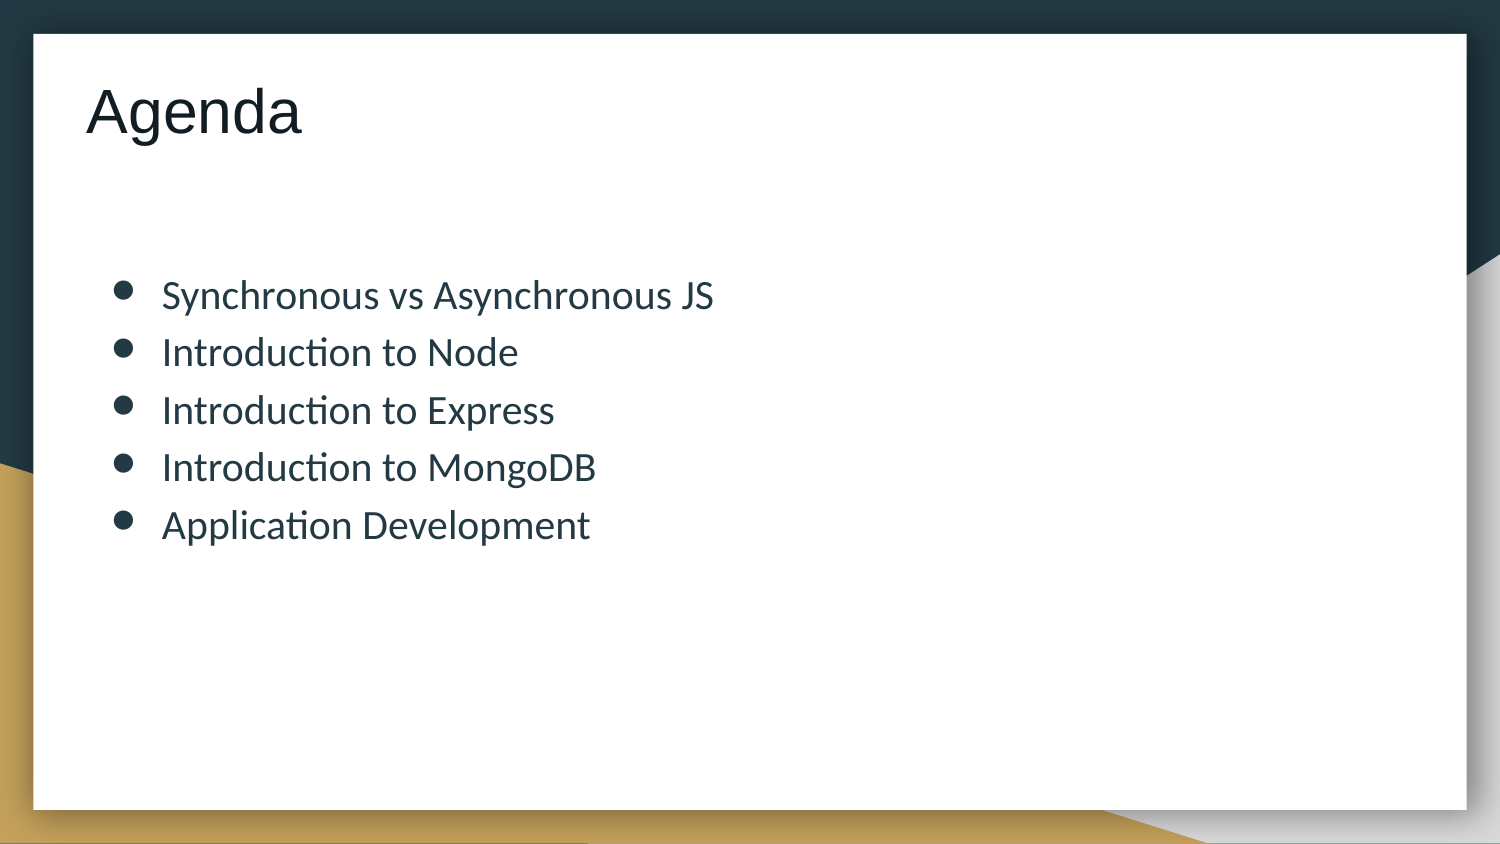

# Agenda
Synchronous vs Asynchronous JS
Introduction to Node
Introduction to Express
Introduction to MongoDB
Application Development